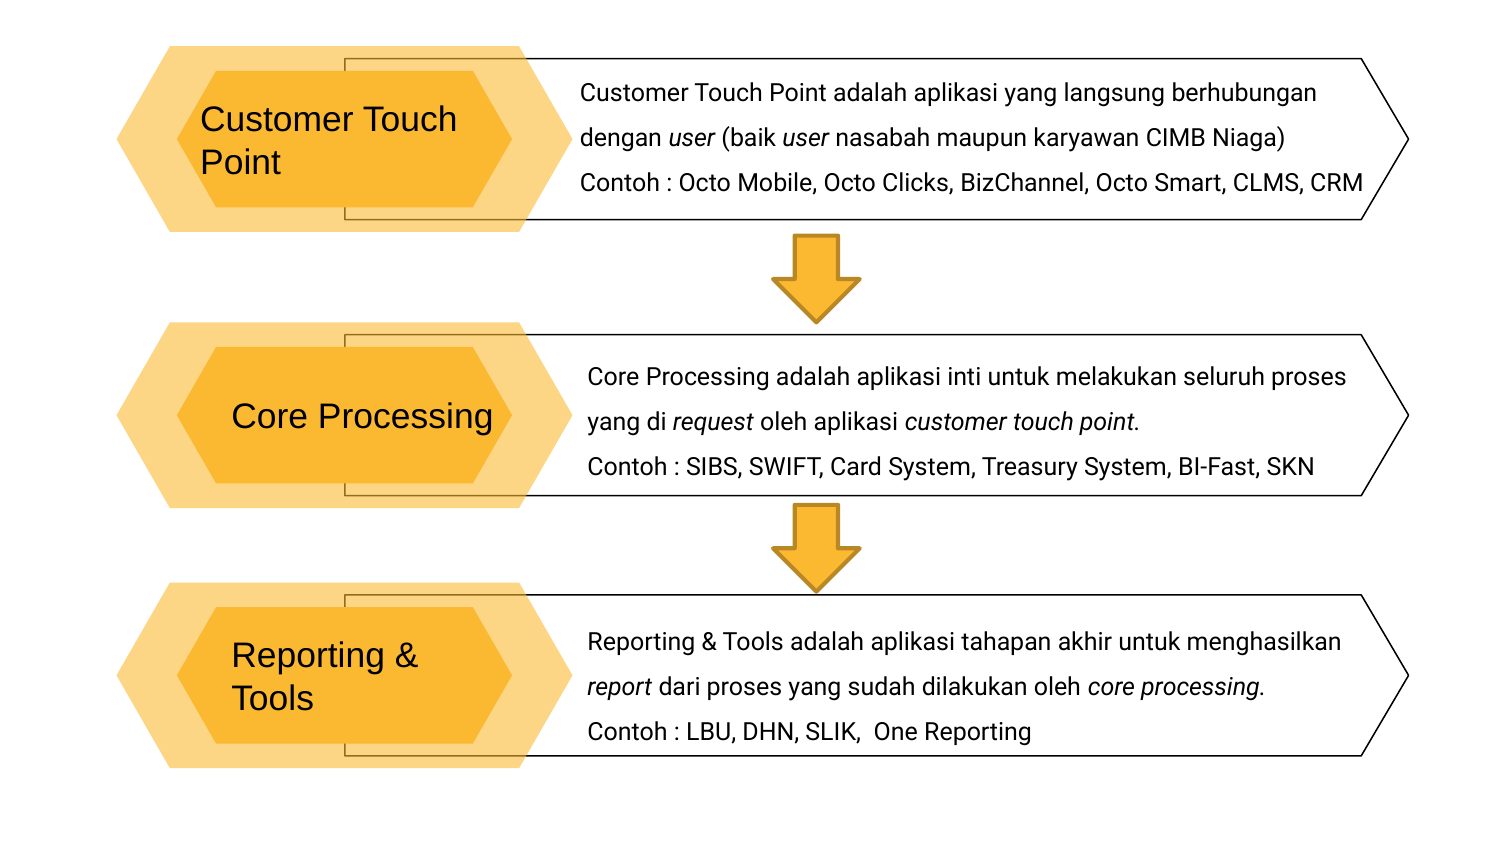

Customer Touch Point adalah aplikasi yang langsung berhubungan dengan user (baik user nasabah maupun karyawan CIMB Niaga)
Contoh : Octo Mobile, Octo Clicks, BizChannel, Octo Smart, CLMS, CRM
Customer Touch Point

Core Processing adalah aplikasi inti untuk melakukan seluruh proses yang di request oleh aplikasi customer touch point.
Contoh : SIBS, SWIFT, Card System, Treasury System, BI-Fast, SKN
Core Processing

Reporting & Tools adalah aplikasi tahapan akhir untuk menghasilkan report dari proses yang sudah dilakukan oleh core processing.
Contoh : LBU, DHN, SLIK,  One Reporting
Reporting & Tools